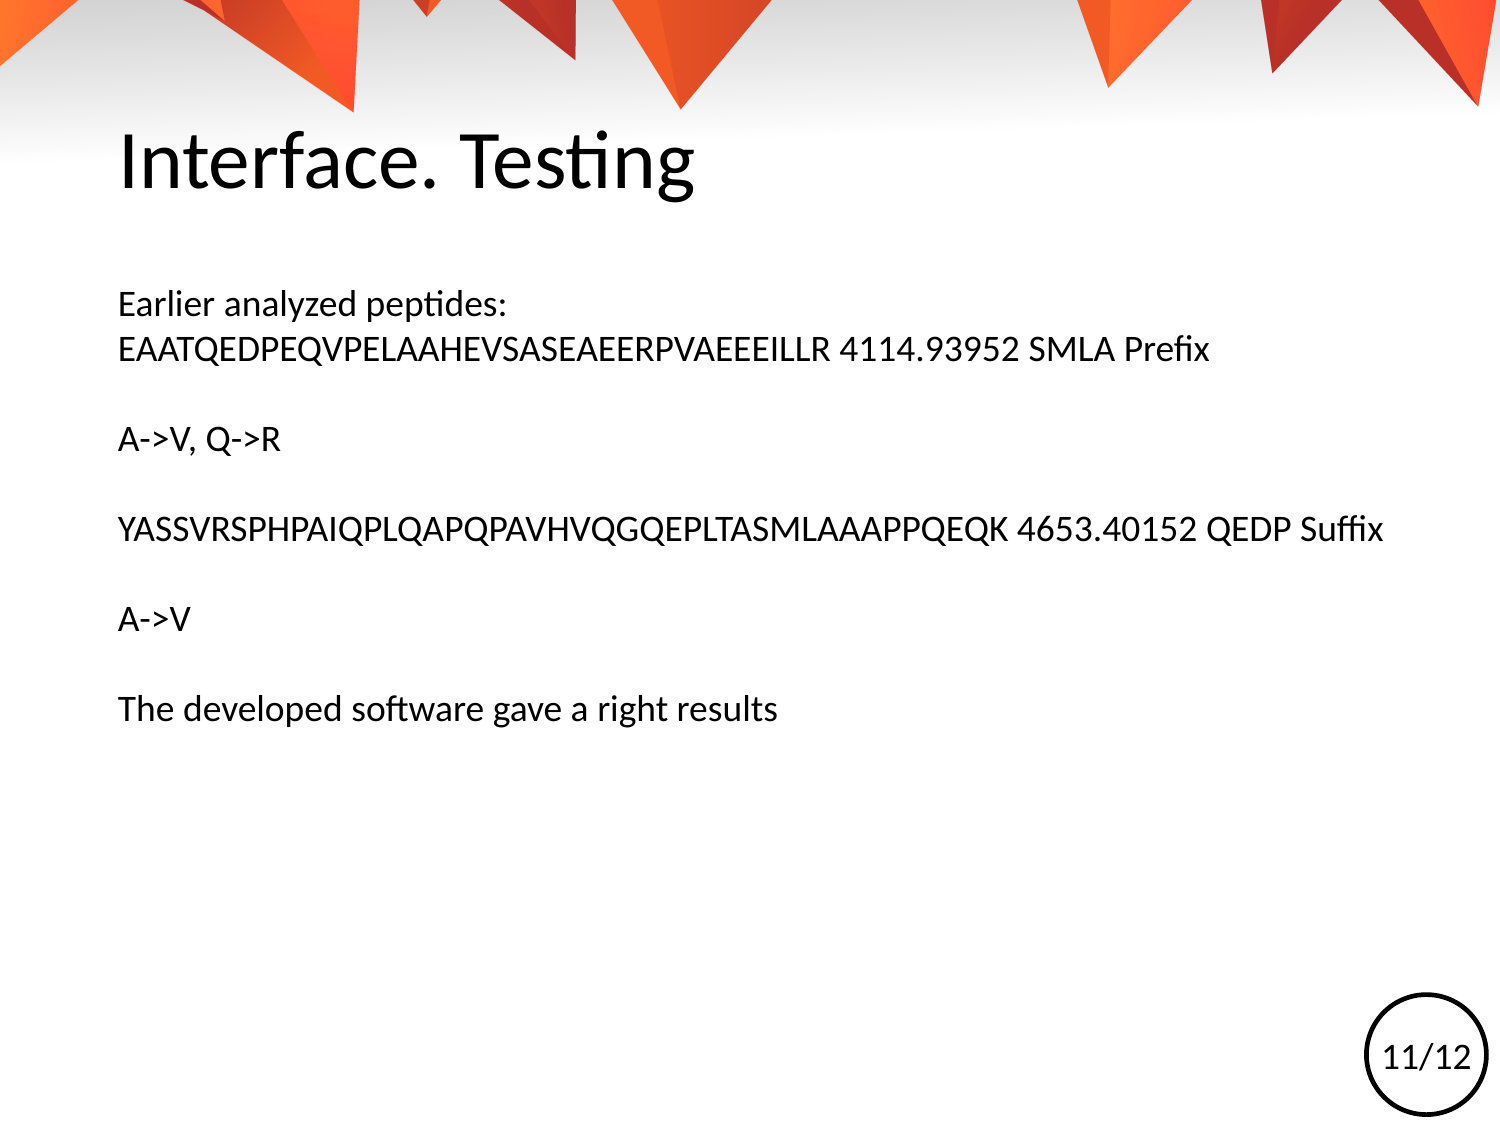

# Interface. Testing
Earlier analyzed peptides:
EAATQEDPEQVPELAAHEVSASEAEERPVAEEEILLR 4114.93952 SMLA Prefix

A->V, Q->R

YASSVRSPHPAIQPLQAPQPAVHVQGQEPLTASMLAAAPPQEQK 4653.40152 QEDP Suffix

A->V

The developed software gave a right results

11/12